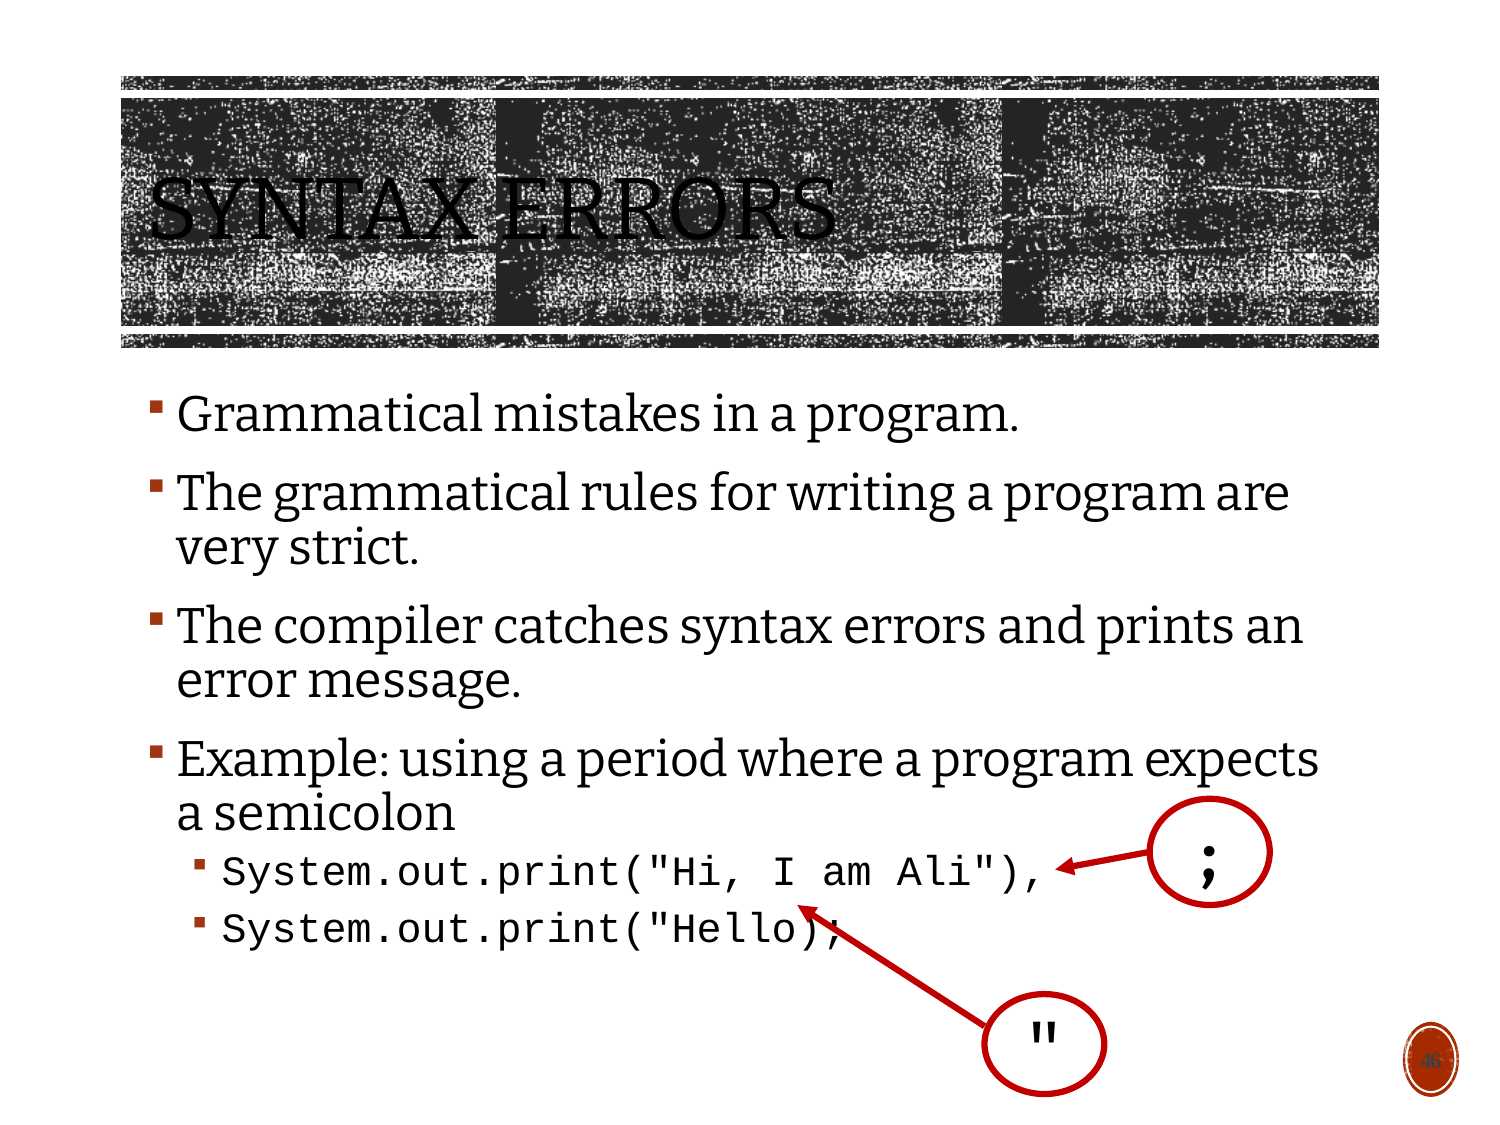

# Syntax Errors

Grammatical mistakes in a program.
The grammatical rules for writing a program are very strict.
The compiler catches syntax errors and prints an error message.
Example: using a period where a program expects a semicolon
System.out.print("Hi, I am Ali"),
System.out.print("Hello);
;
"

46